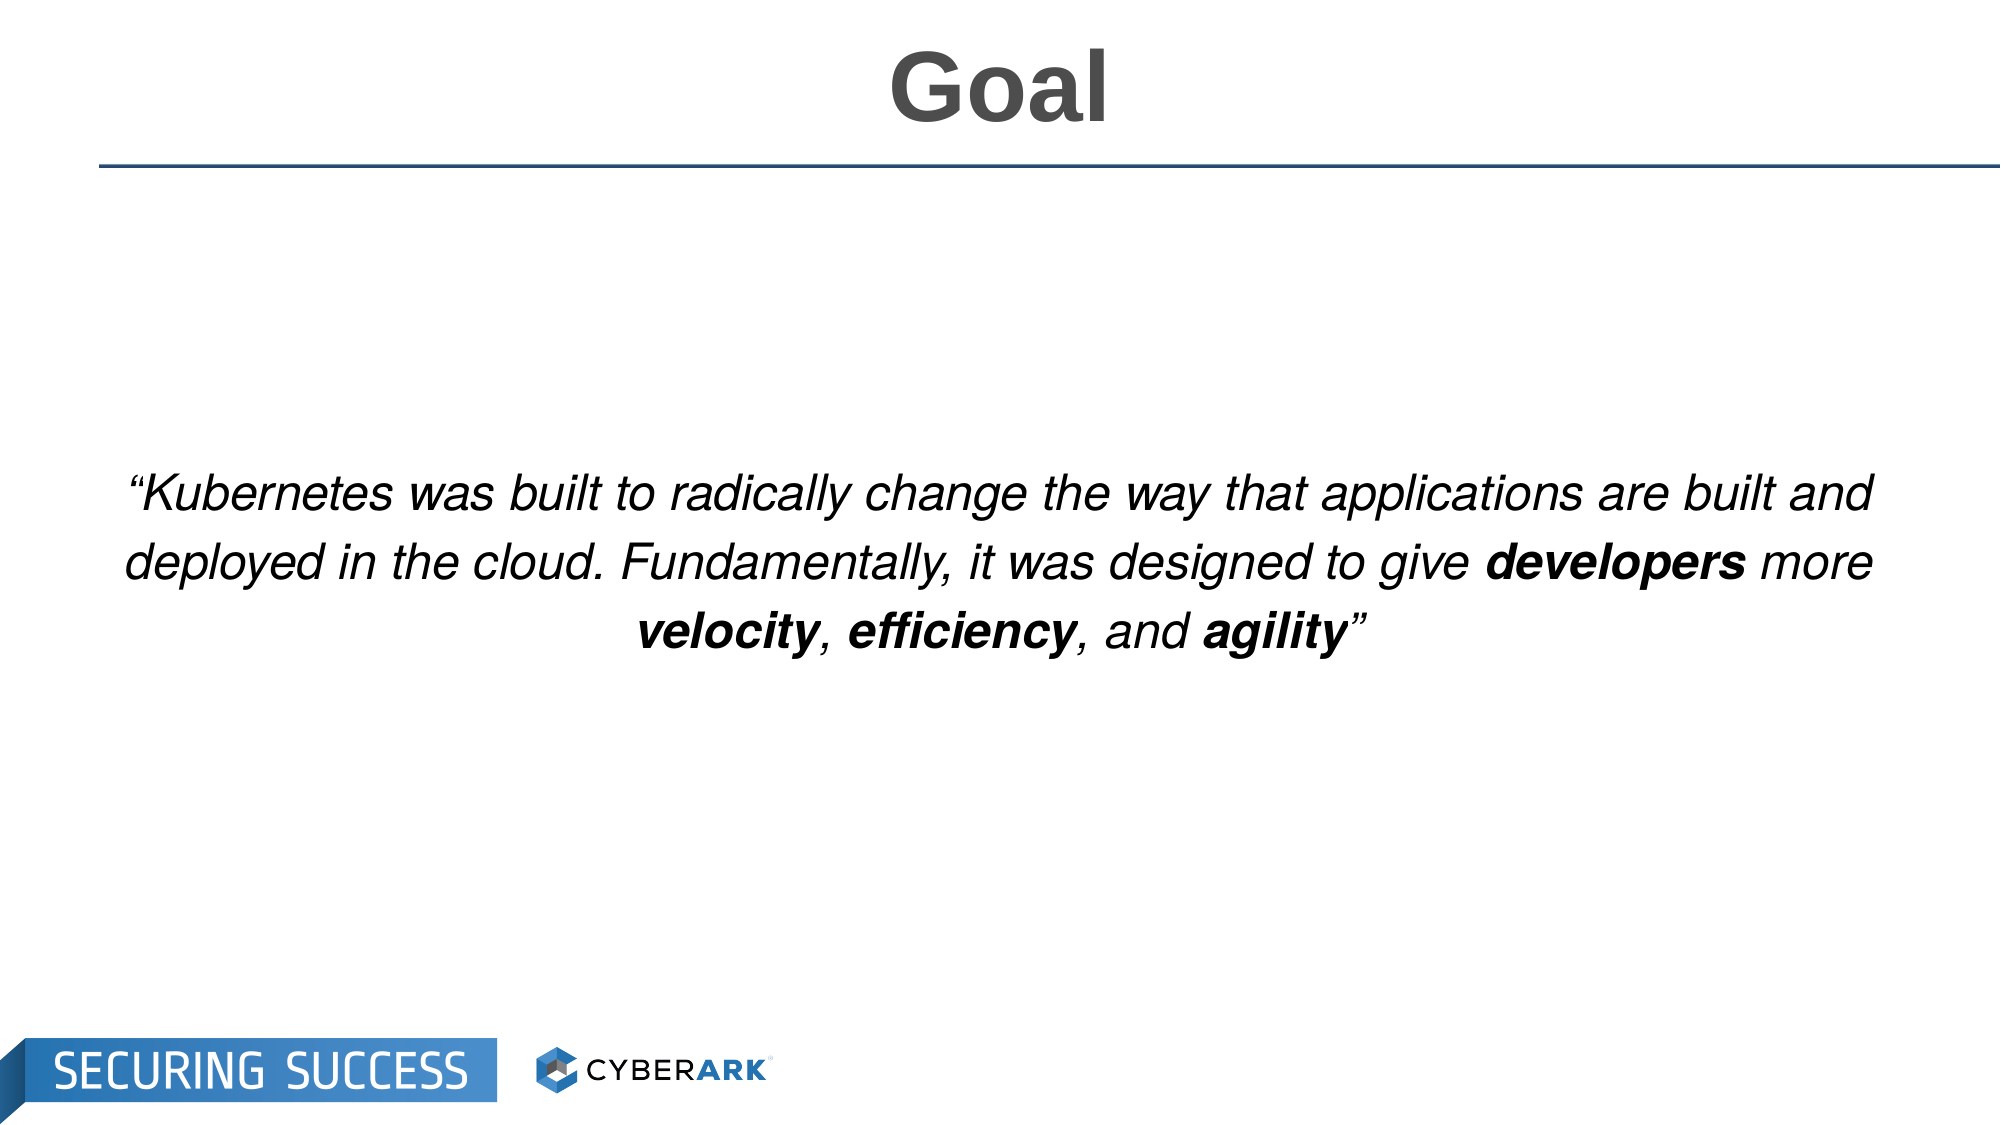

# Goal
“Kubernetes was built to radically change the way that applications are built and deployed in the cloud. Fundamentally, it was designed to give developers more velocity, efficiency, and agility”